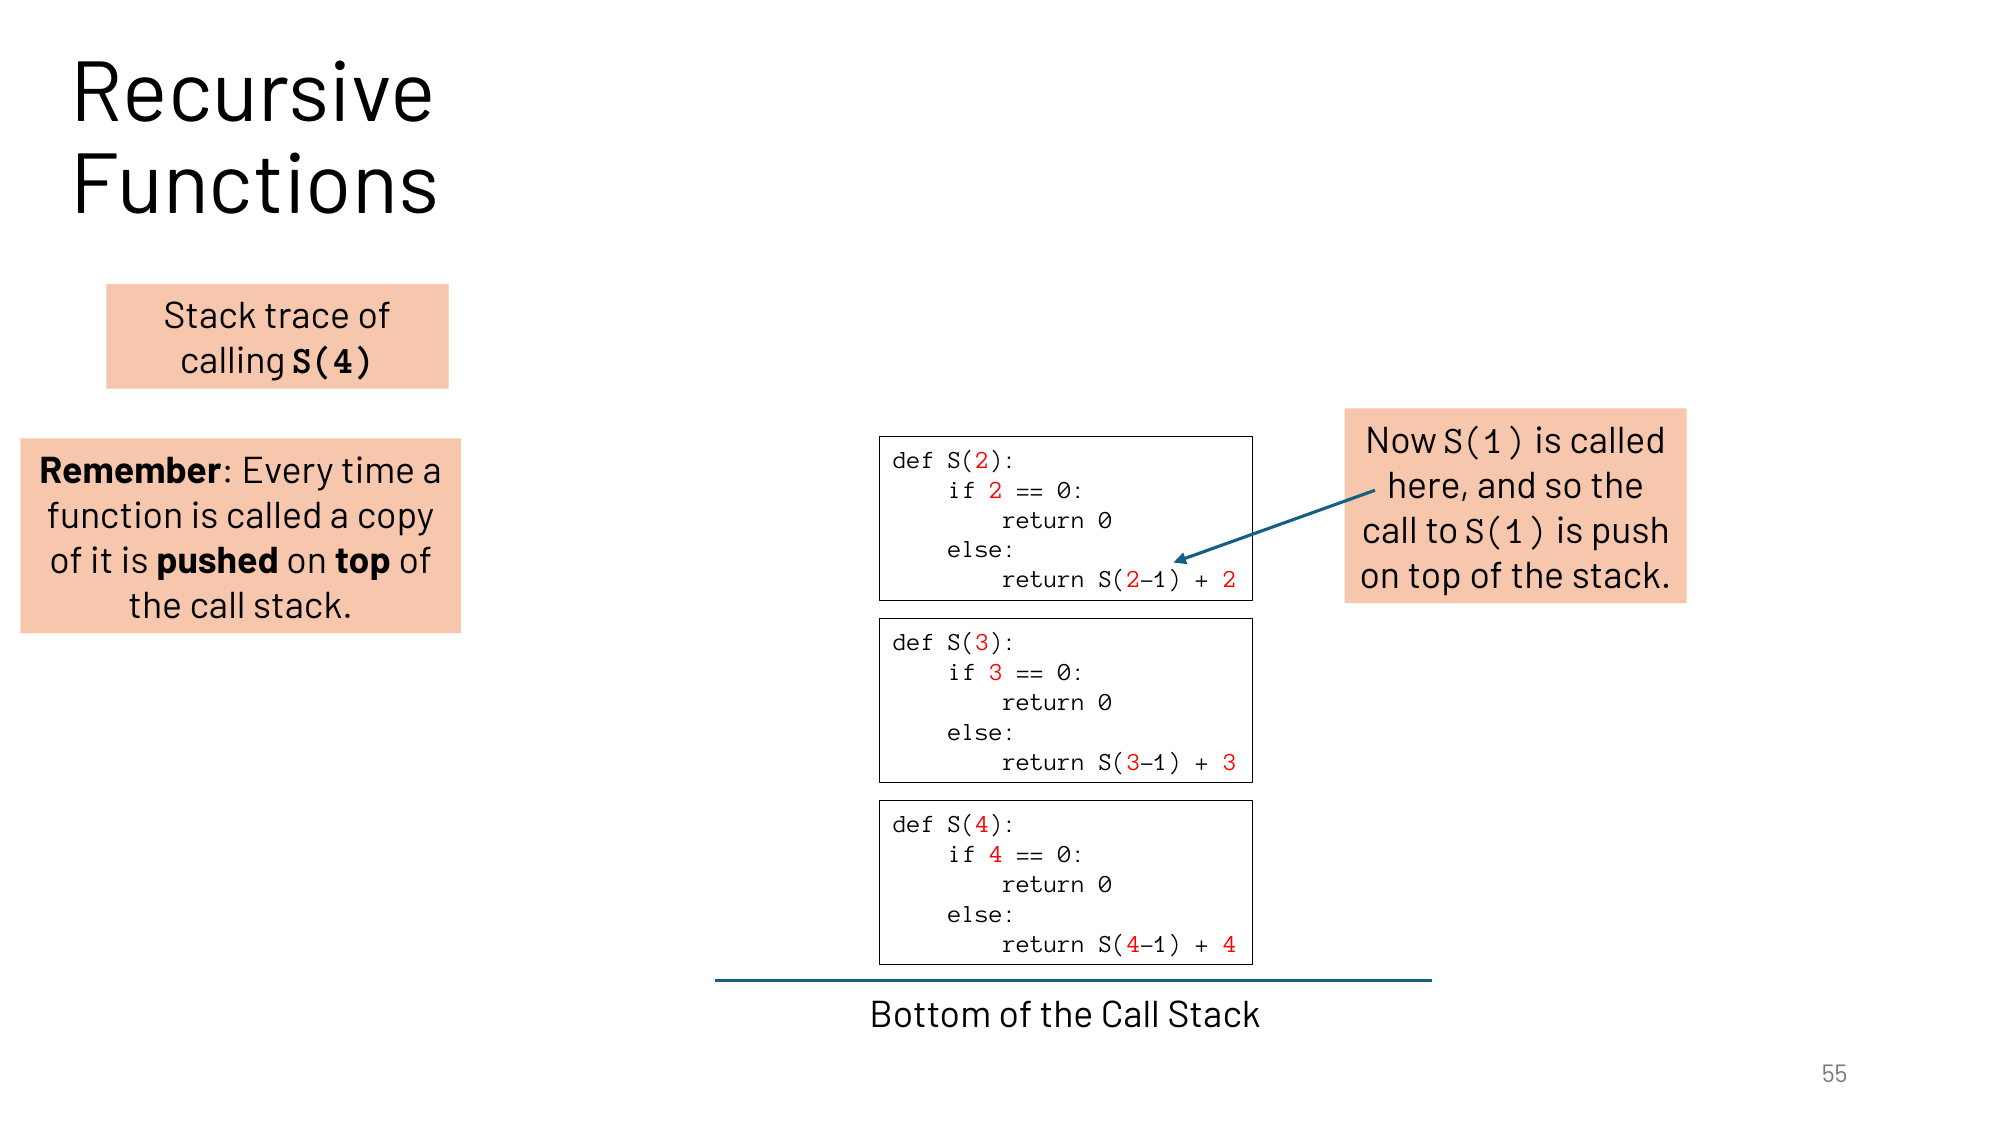

# Recursive Functions
Stack trace of calling S(4)
Now S(1) is called here, and so the call to S(1) is push on top of the stack.
def S(2):
    if 2 == 0:
        return 0
    else:
        return S(2-1) + 2
Remember: Every time a function is called a copy of it is pushed on top of the call stack.
def S(3):
    if 3 == 0:
        return 0
    else:
        return S(3-1) + 3
def S(4):
    if 4 == 0:
        return 0
    else:
        return S(4-1) + 4
Bottom of the Call Stack
55